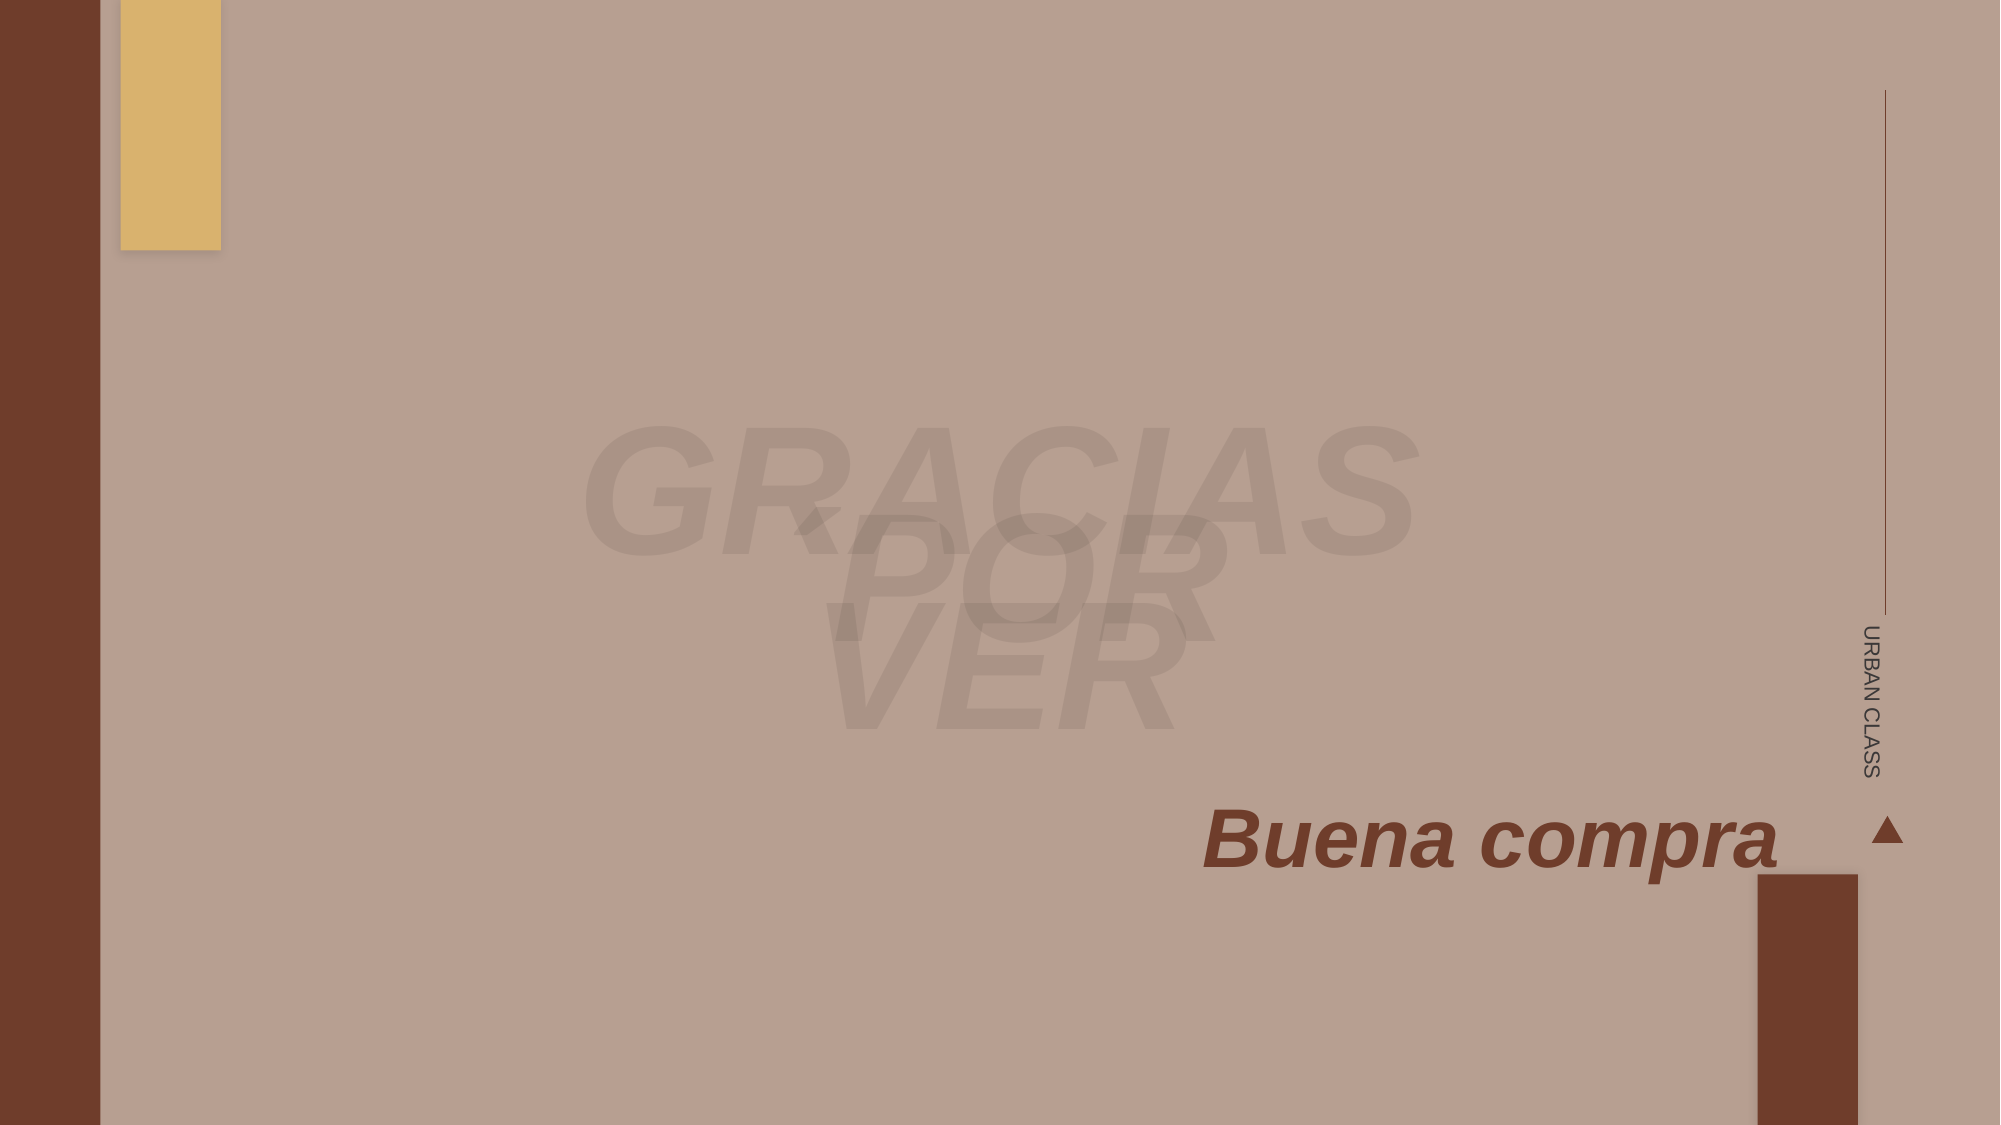

GRACIAS ´POR
VER
URBAN CLASS
Buena compra